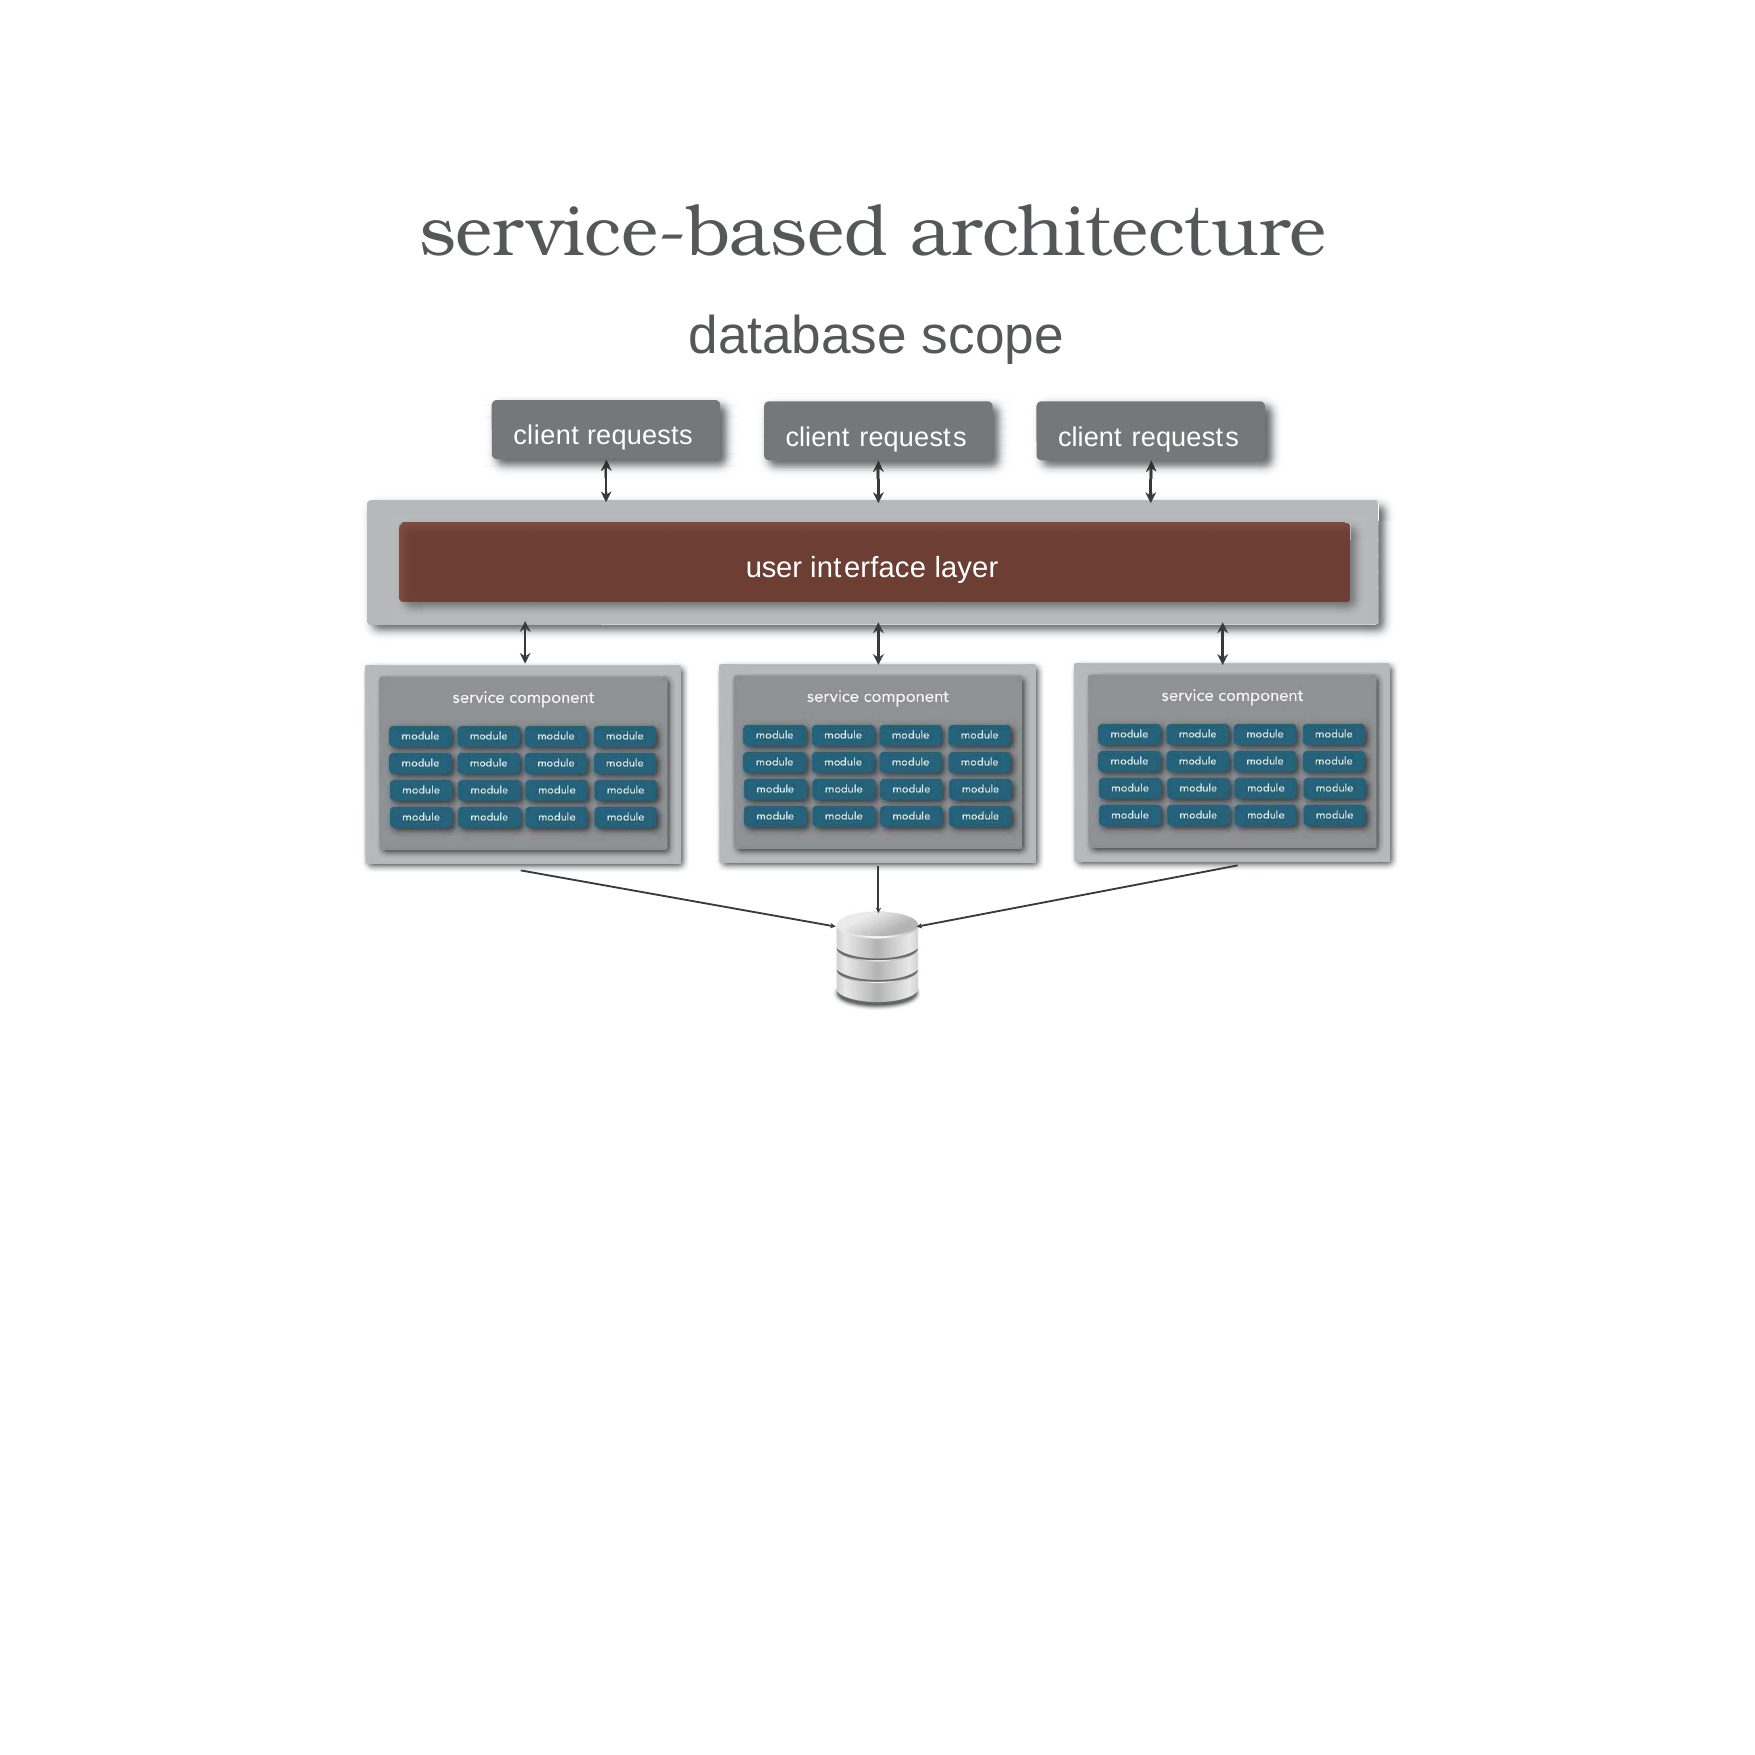

# service-based architecture
database scope

client requests
client requests
client requests

user interface layer